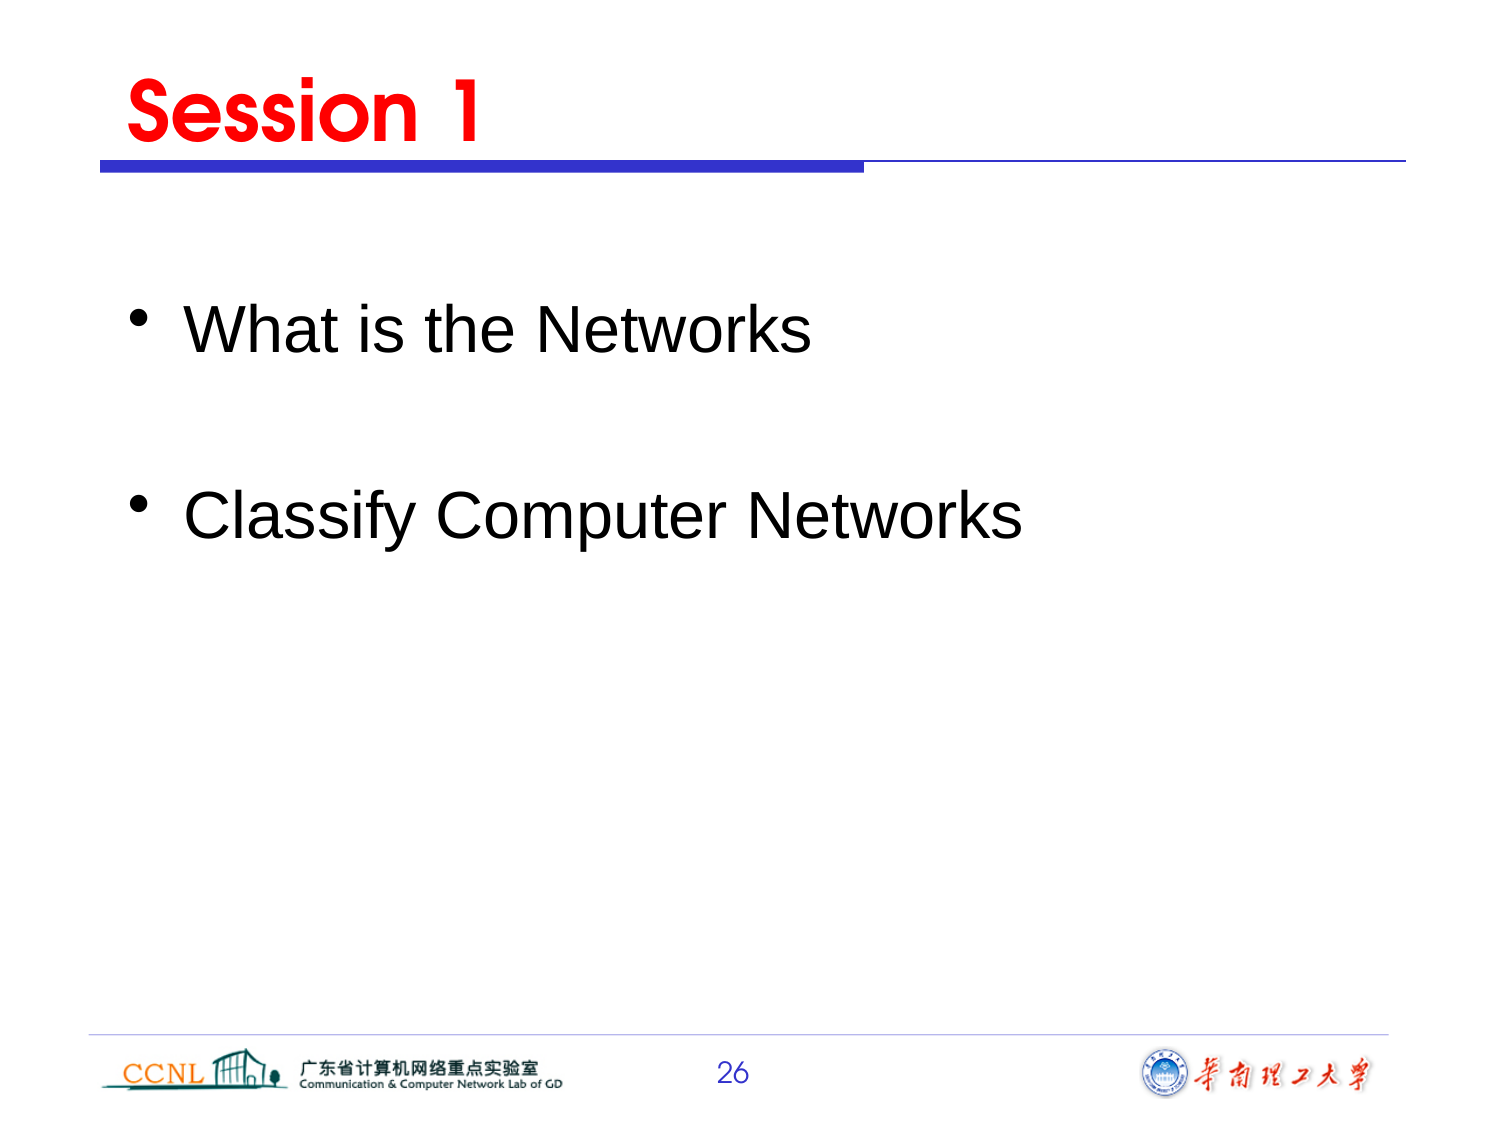

# Session 1

What is the Networks

Classify Computer Networks